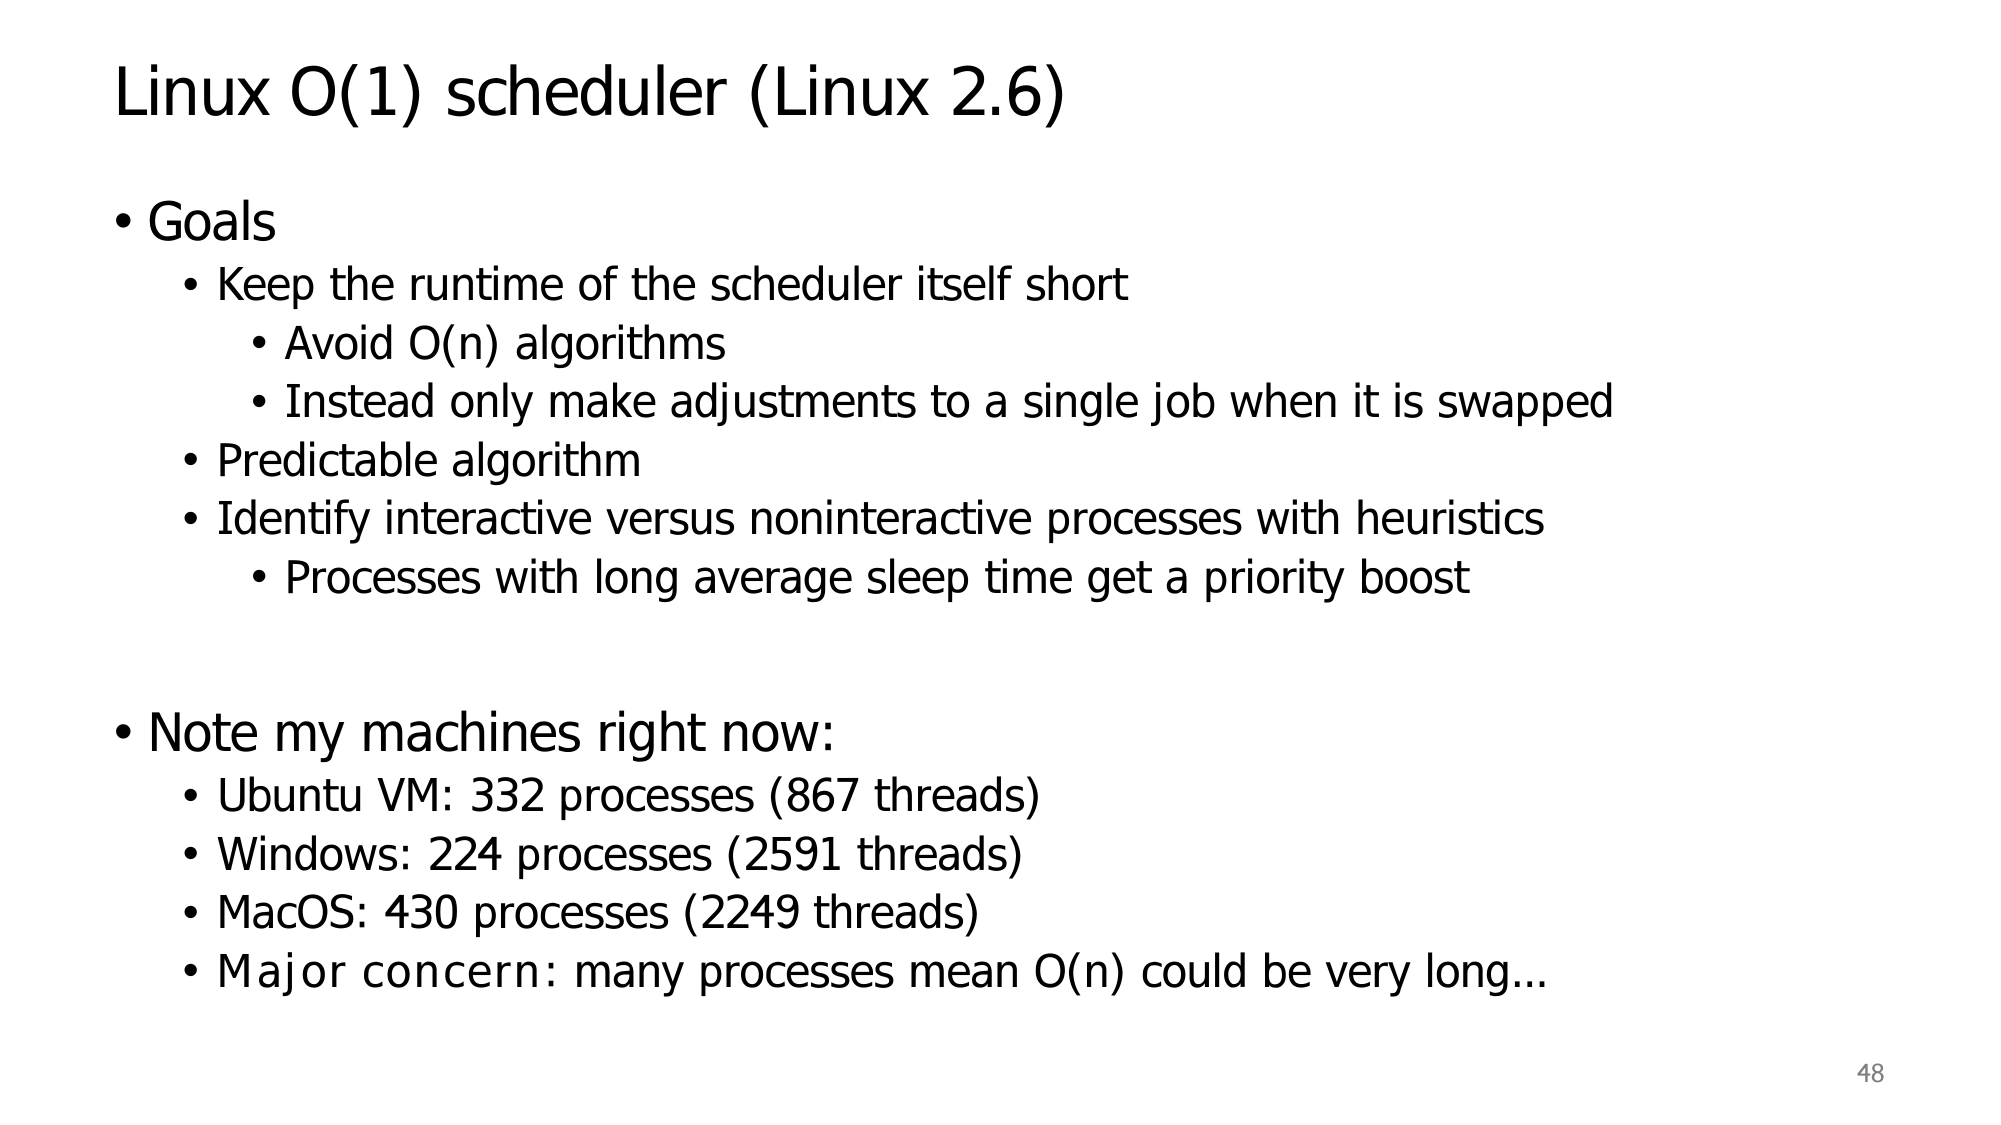

# Linux O(1) scheduler (Linux 2.6)
Goals
Keep the runtime of the scheduler itself short
Avoid O(n) algorithms
Instead only make adjustments to a single job when it is swapped
Predictable algorithm
Identify interactive versus noninteractive processes with heuristics
Processes with long average sleep time get a priority boost

Note my machines right now:
Ubuntu VM: 332 processes (867 threads)
Windows: 224 processes (2591 threads)
MacOS: 430 processes (2249 threads)
Major concern: many processes mean O(n) could be very long…

48